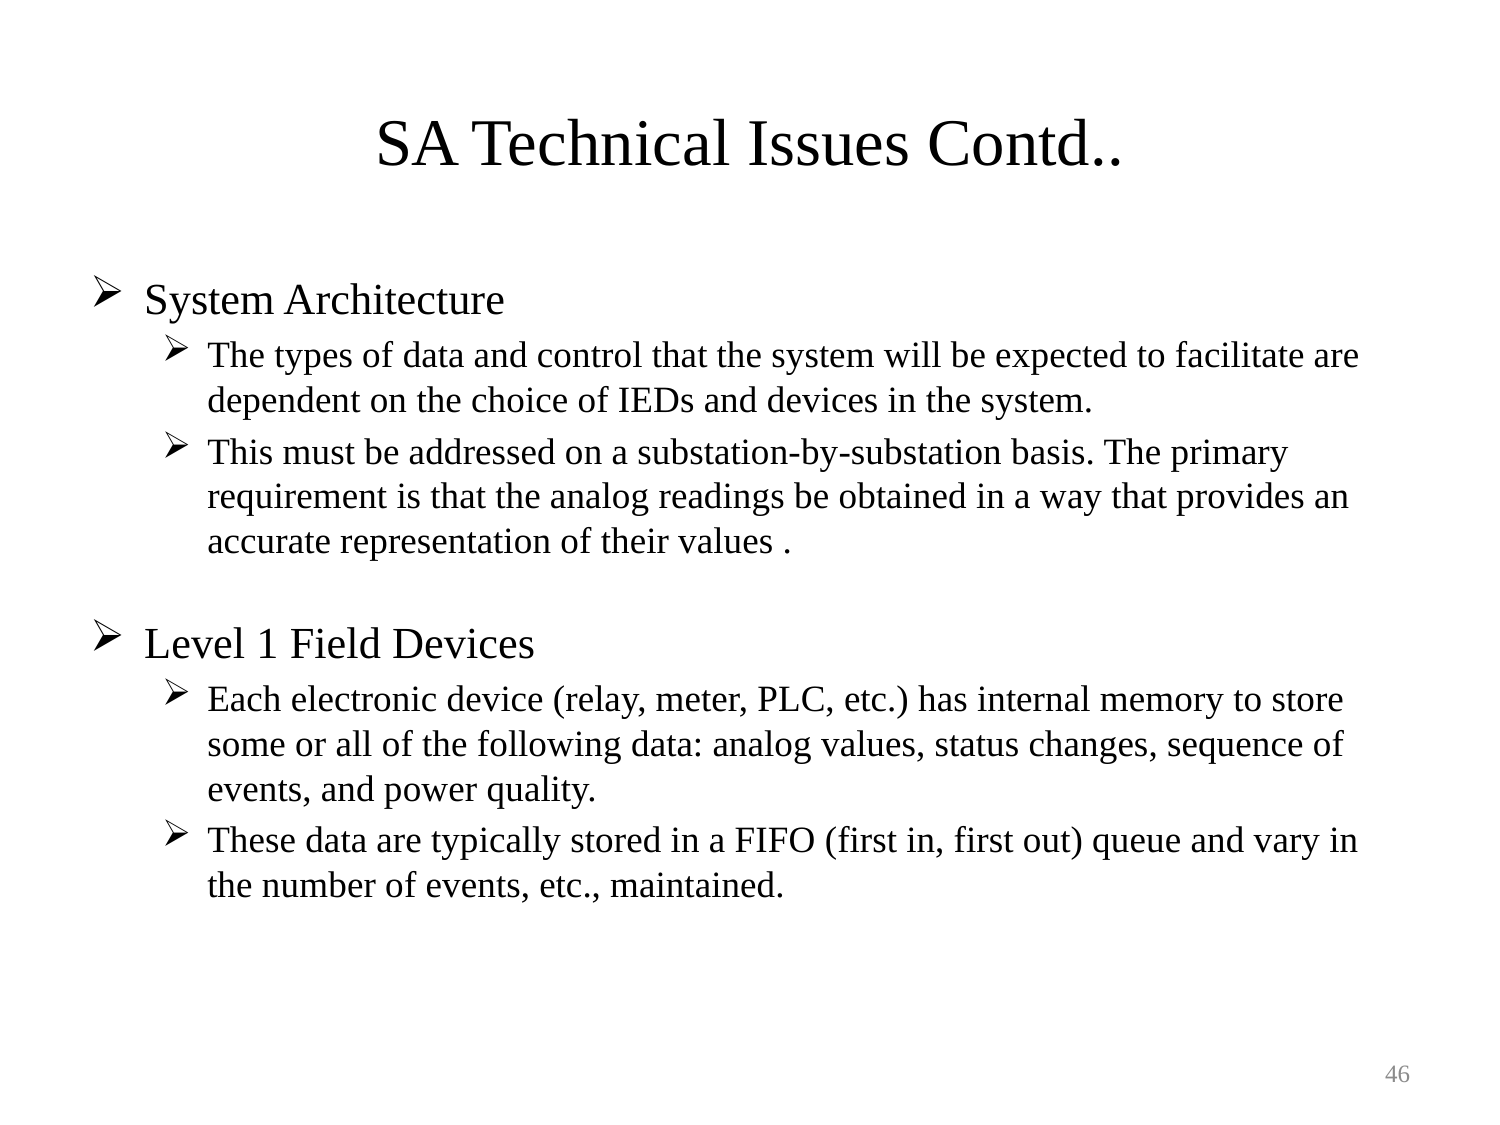

# SA Technical Issues Contd..
System Architecture
The types of data and control that the system will be expected to facilitate are dependent on the choice of IEDs and devices in the system.
This must be addressed on a substation-by-substation basis. The primary requirement is that the analog readings be obtained in a way that provides an accurate representation of their values .
Level 1 Field Devices
Each electronic device (relay, meter, PLC, etc.) has internal memory to store some or all of the following data: analog values, status changes, sequence of events, and power quality.
These data are typically stored in a FIFO (first in, first out) queue and vary in the number of events, etc., maintained.

46